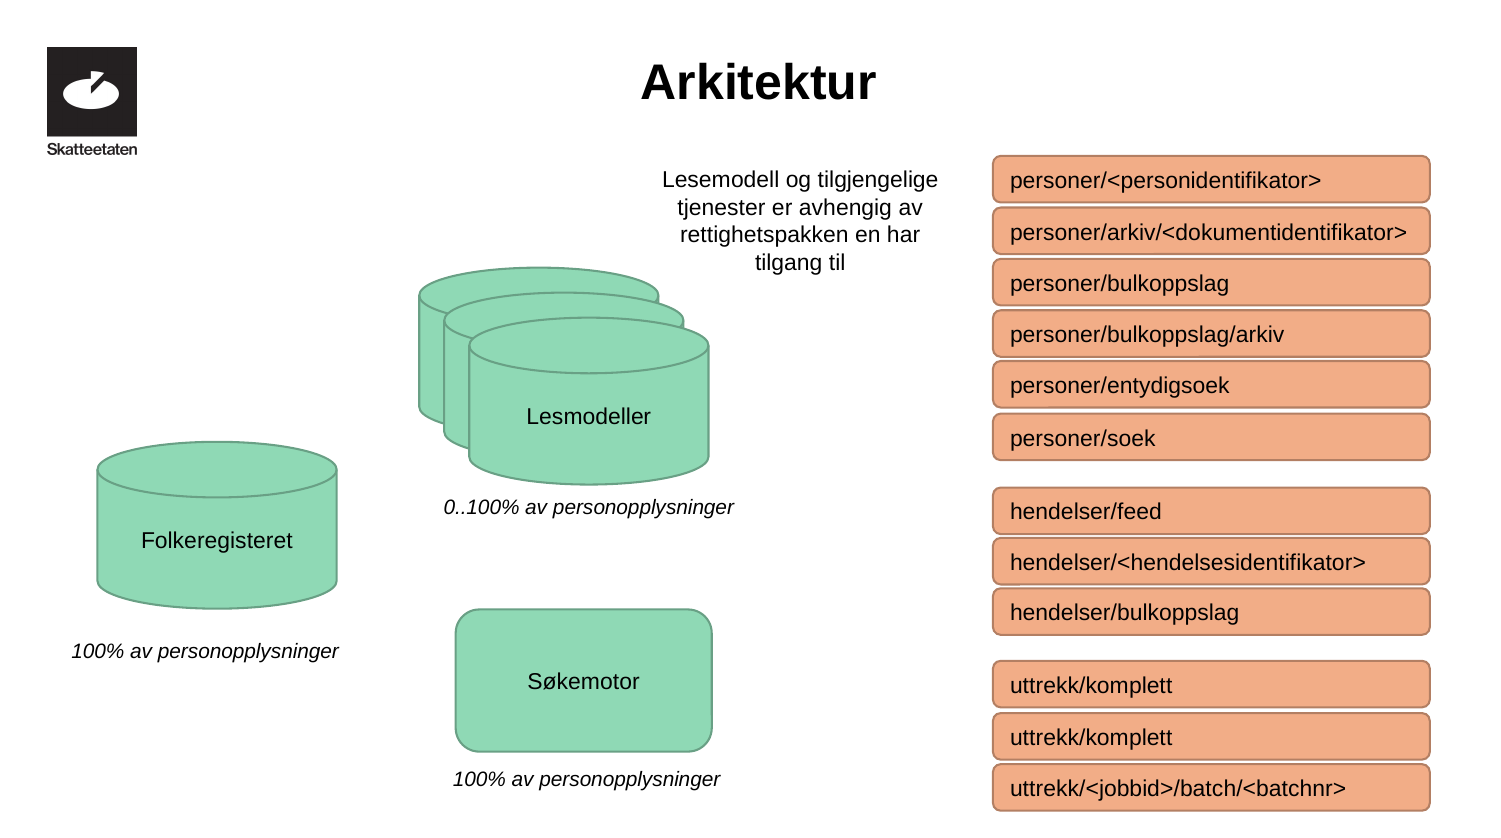

Arkitektur
personer/<personidentifikator>
Lesemodell og tilgjengelige
tjenester er avhengig av
rettighetspakken en har
tilgang til
personer/arkiv/<dokumentidentifikator>
personer/bulkoppslag
Rettighetspakke(r)
Rettighetspakke(r)
personer/bulkoppslag/arkiv
Lesmodeller
personer/entydigsoek
personer/soek
Folkeregisteret
0..100% av personopplysninger
hendelser/feed
hendelser/<hendelsesidentifikator>
hendelser/bulkoppslag
Søkemotor
100% av personopplysninger
uttrekk/komplett
uttrekk/komplett
100% av personopplysninger
uttrekk/<jobbid>/batch/<batchnr>